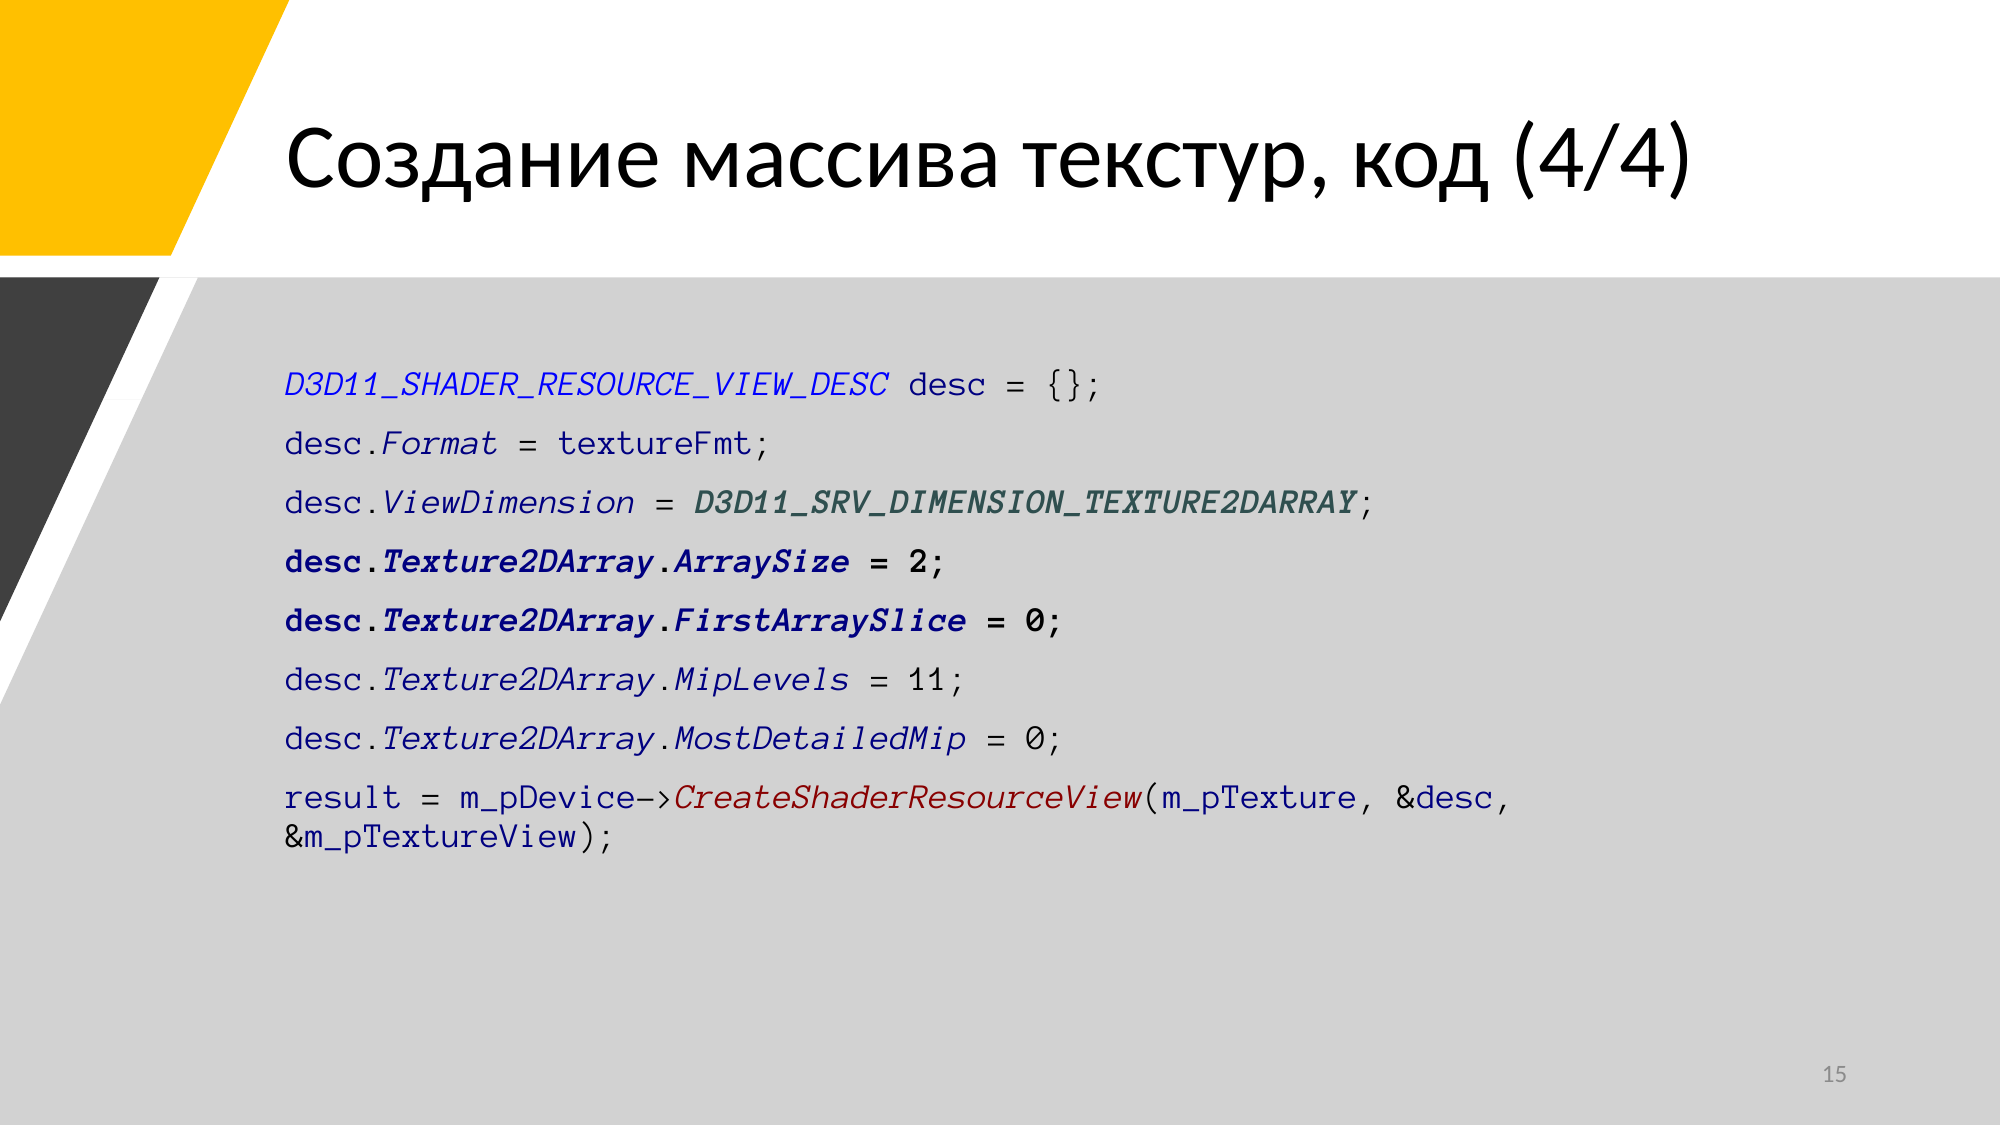

# Создание массива текстур, код (4/4)

D3D11_SHADER_RESOURCE_VIEW_DESC desc = {};
desc.Format = textureFmt;
desc.ViewDimension = D3D11_SRV_DIMENSION_TEXTURE2DARRAY;
desc.Texture2DArray.ArraySize = 2;
desc.Texture2DArray.FirstArraySlice = 0;
desc.Texture2DArray.MipLevels = 11;
desc.Texture2DArray.MostDetailedMip = 0;
result = m_pDevice->CreateShaderResourceView(m_pTexture, &desc, &m_pTextureView);
15